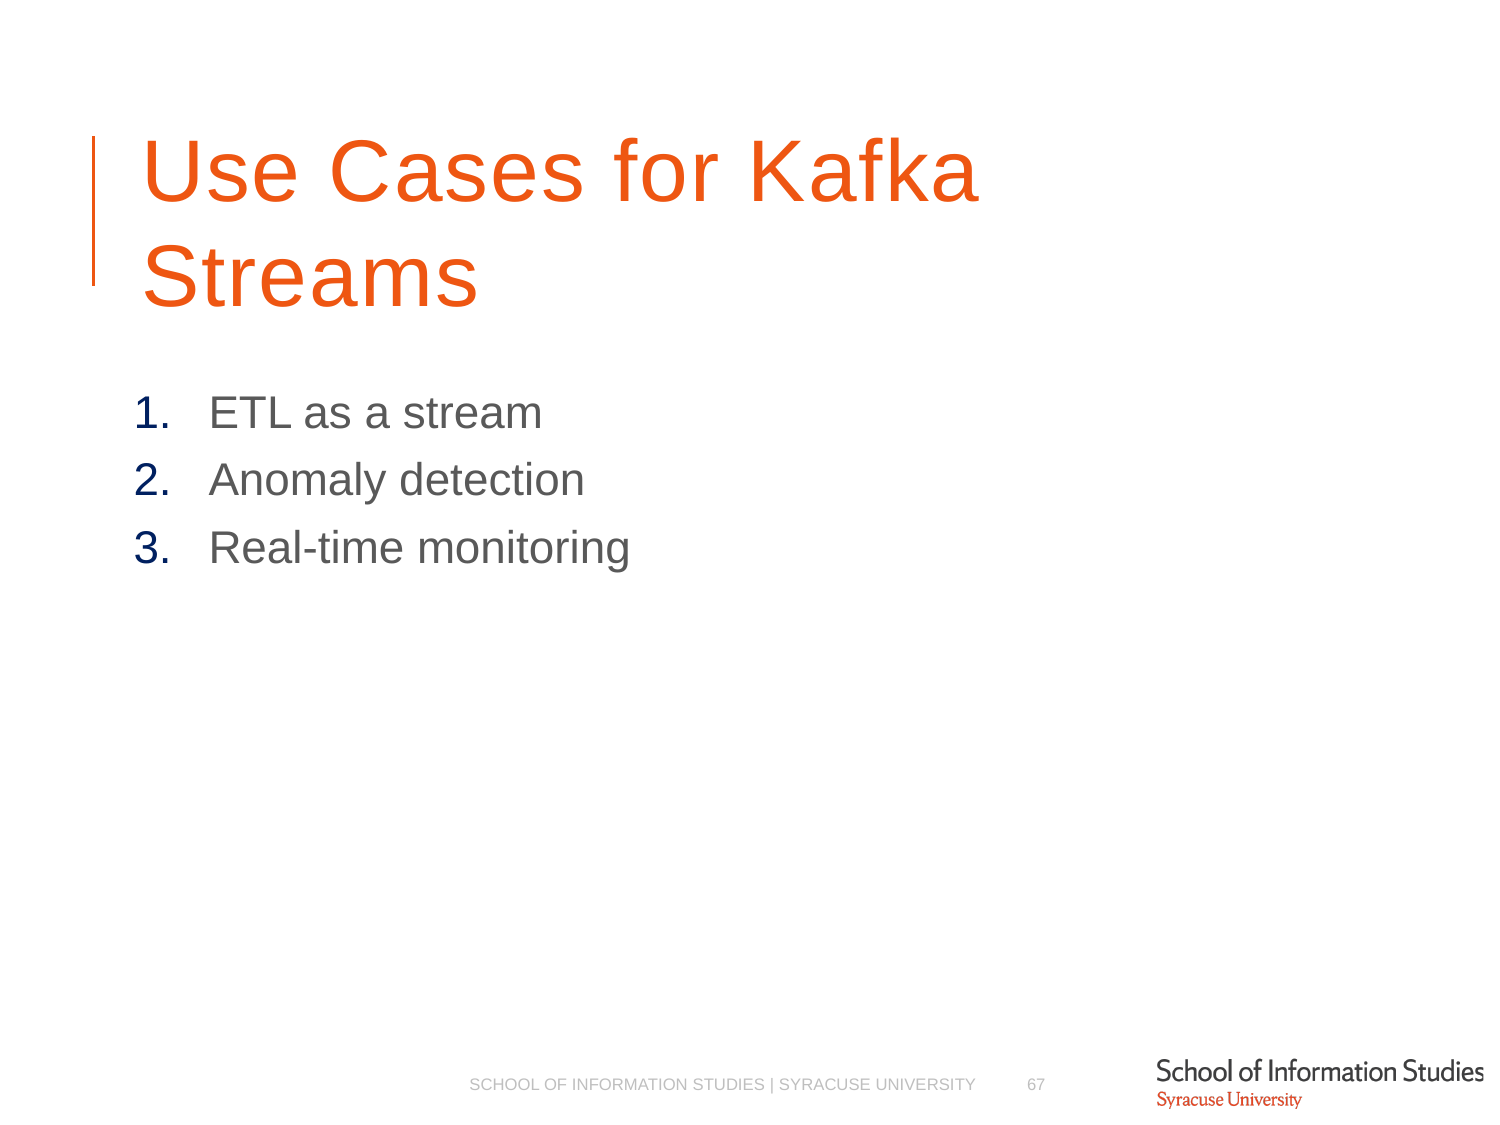

# Use Cases for Kafka Streams
ETL as a stream
Anomaly detection
Real-time monitoring
School of Information Studies | Syracuse University
67